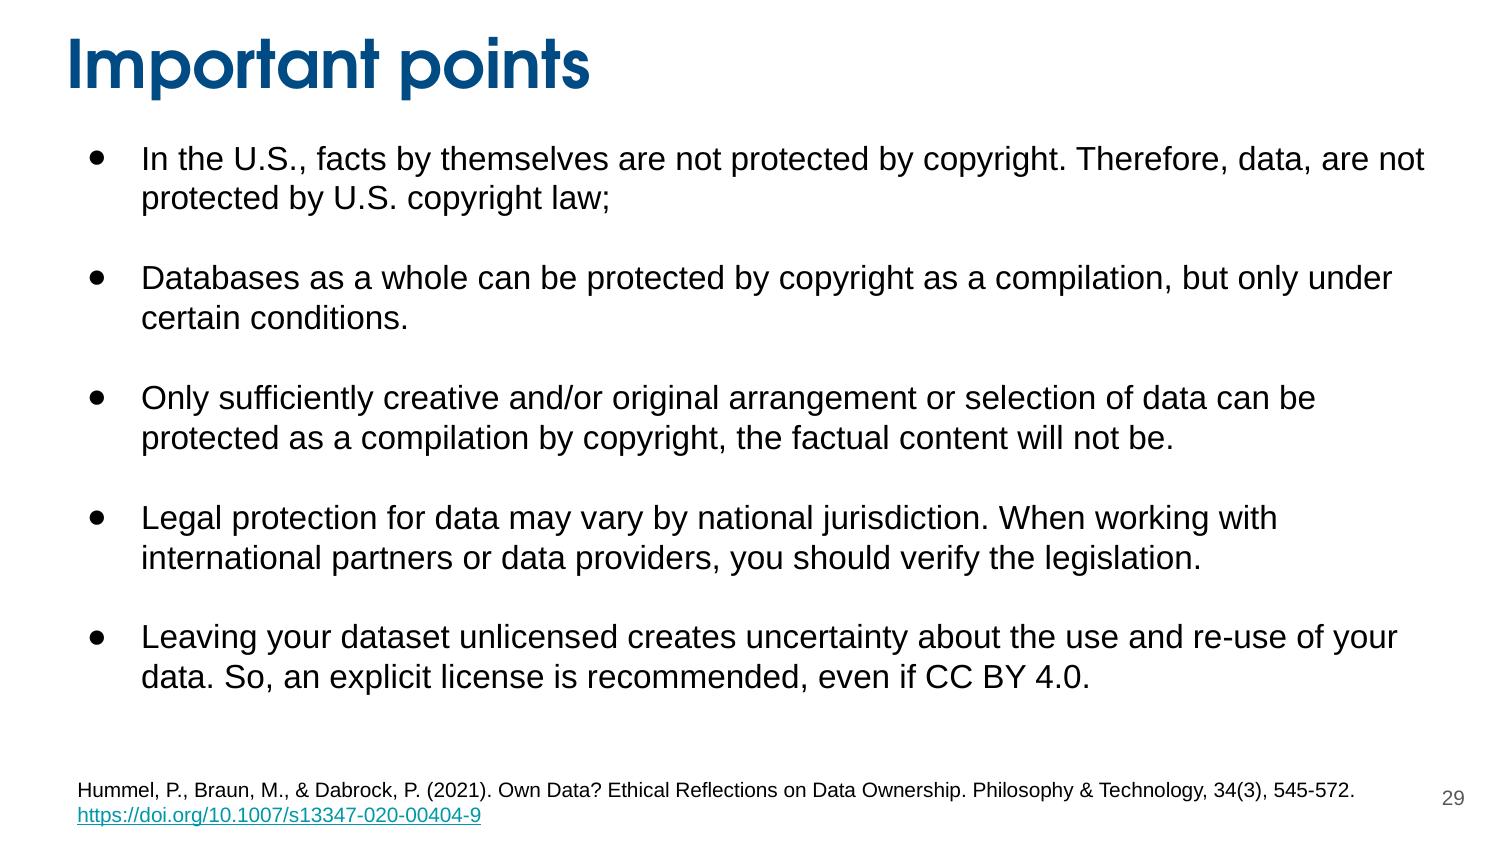

Important points

In the U.S., facts by themselves are not protected by copyright. Therefore, data, are not protected by U.S. copyright law;

Databases as a whole can be protected by copyright as a compilation, but only under certain conditions.

Only sufficiently creative and/or original arrangement or selection of data can be protected as a compilation by copyright, the factual content will not be.

Legal protection for data may vary by national jurisdiction. When working with international partners or data providers, you should verify the legislation.

Leaving your dataset unlicensed creates uncertainty about the use and re-use of your data. So, an explicit license is recommended, even if CC BY 4.0.

Hummel, P., Braun, M., & Dabrock, P. (2021). Own Data? Ethical Reflections on Data Ownership. Philosophy & Technology, 34(3), 545-572. https://doi.org/10.1007/s13347-020-00404-9

29